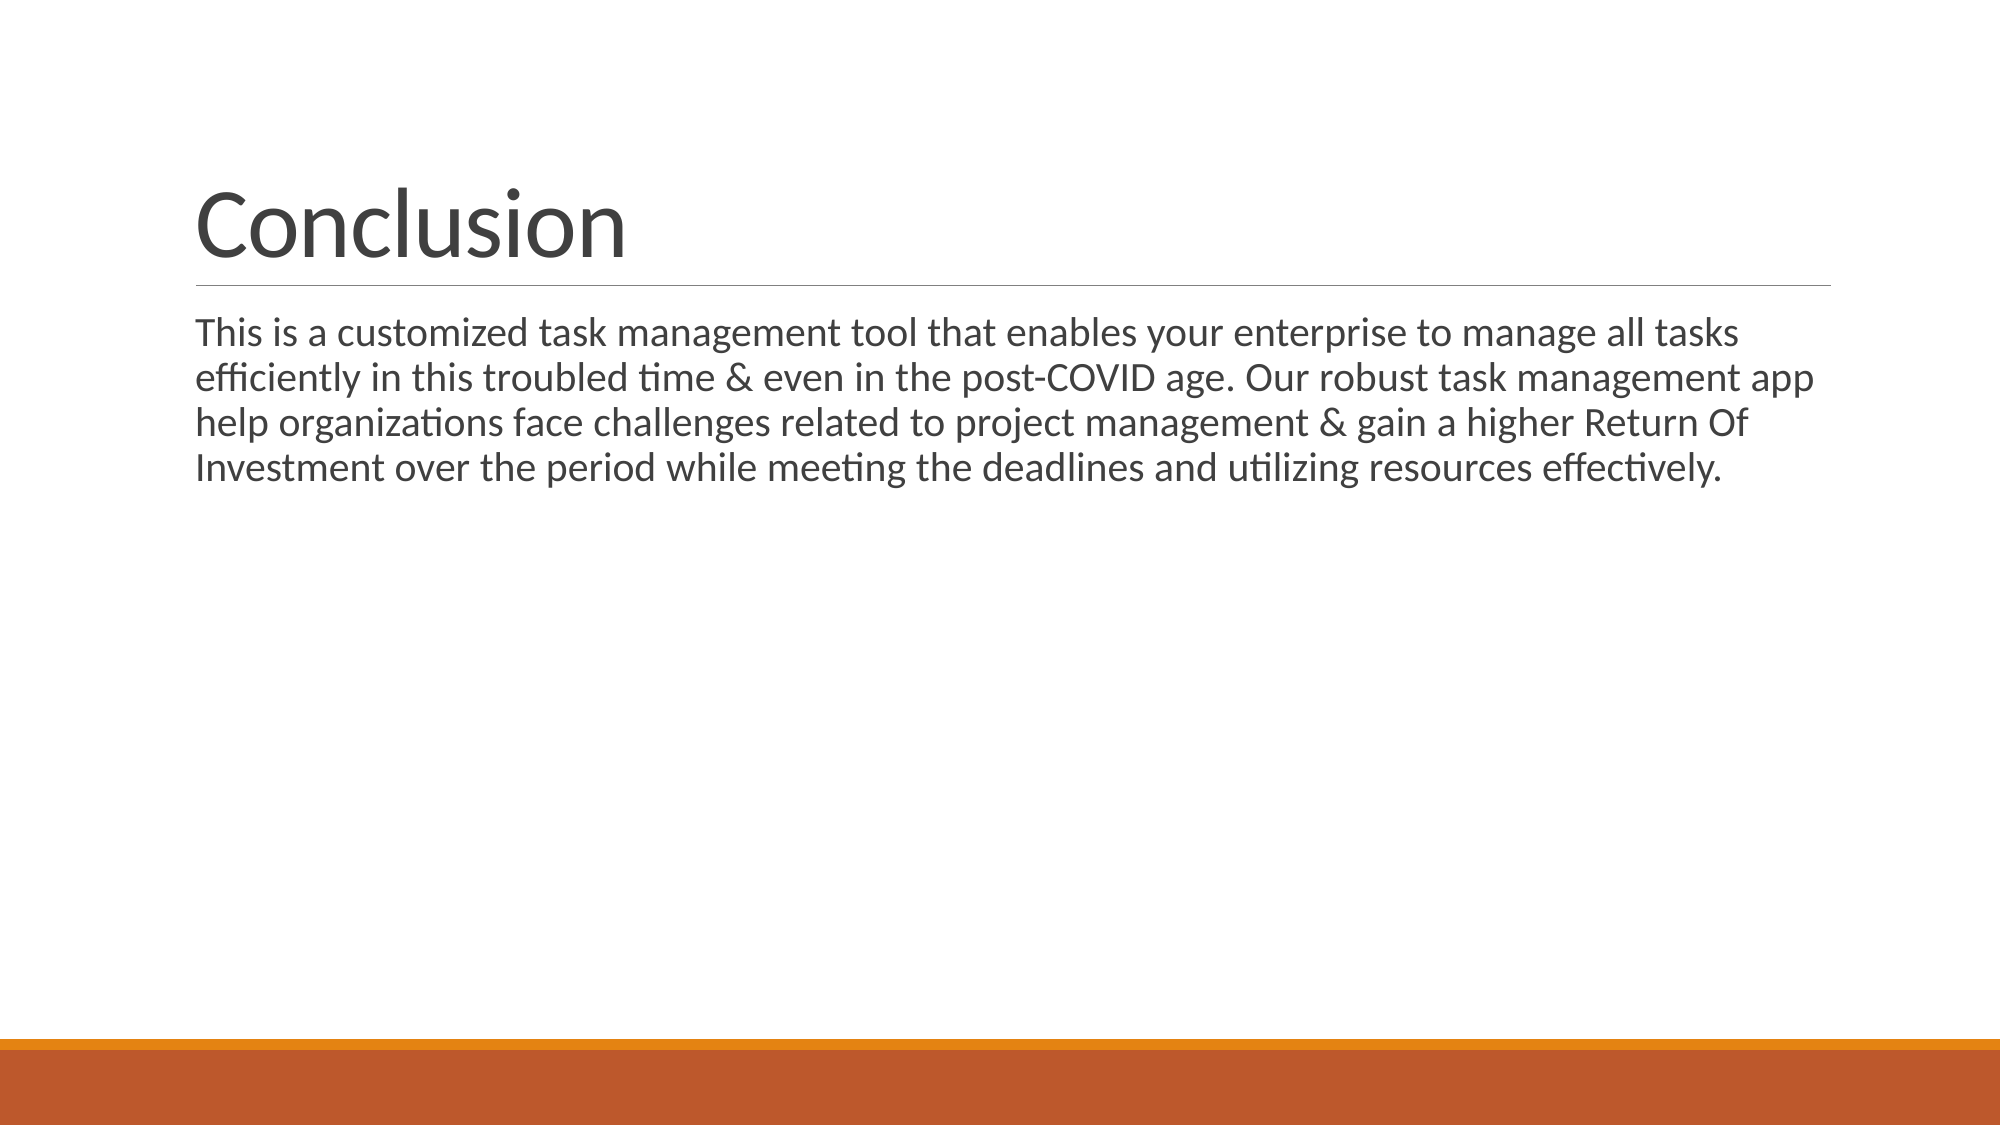

# Conclusion
This is a customized task management tool that enables your enterprise to manage all tasks efficiently in this troubled time & even in the post-COVID age. Our robust task management app help organizations face challenges related to project management & gain a higher Return Of Investment over the period while meeting the deadlines and utilizing resources effectively.